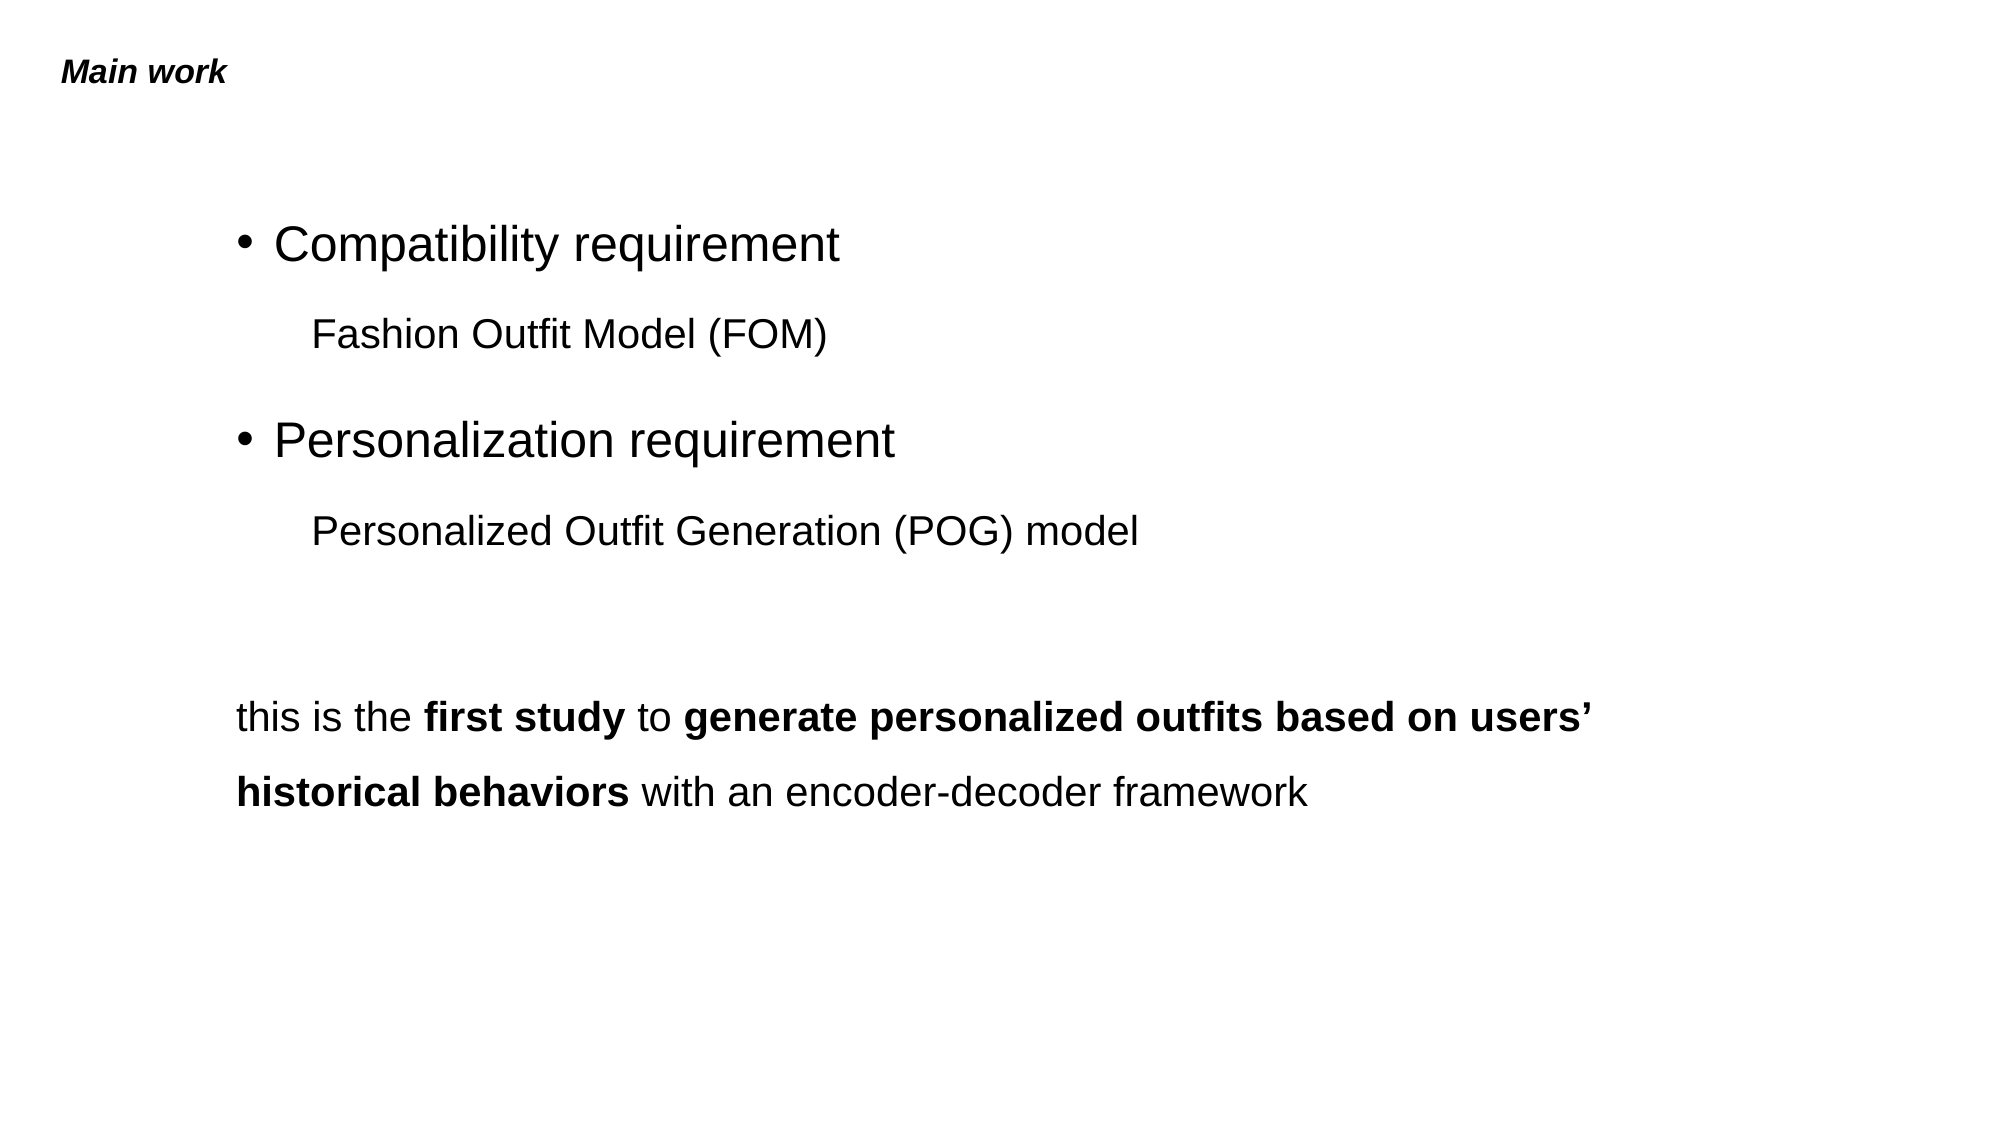

# Main work
Compatibility requirement
Fashion Outfit Model (FOM)
Personalization requirement
Personalized Outfit Generation (POG) model

this is the first study to generate personalized outfits based on users’ historical behaviors with an encoder-decoder framework